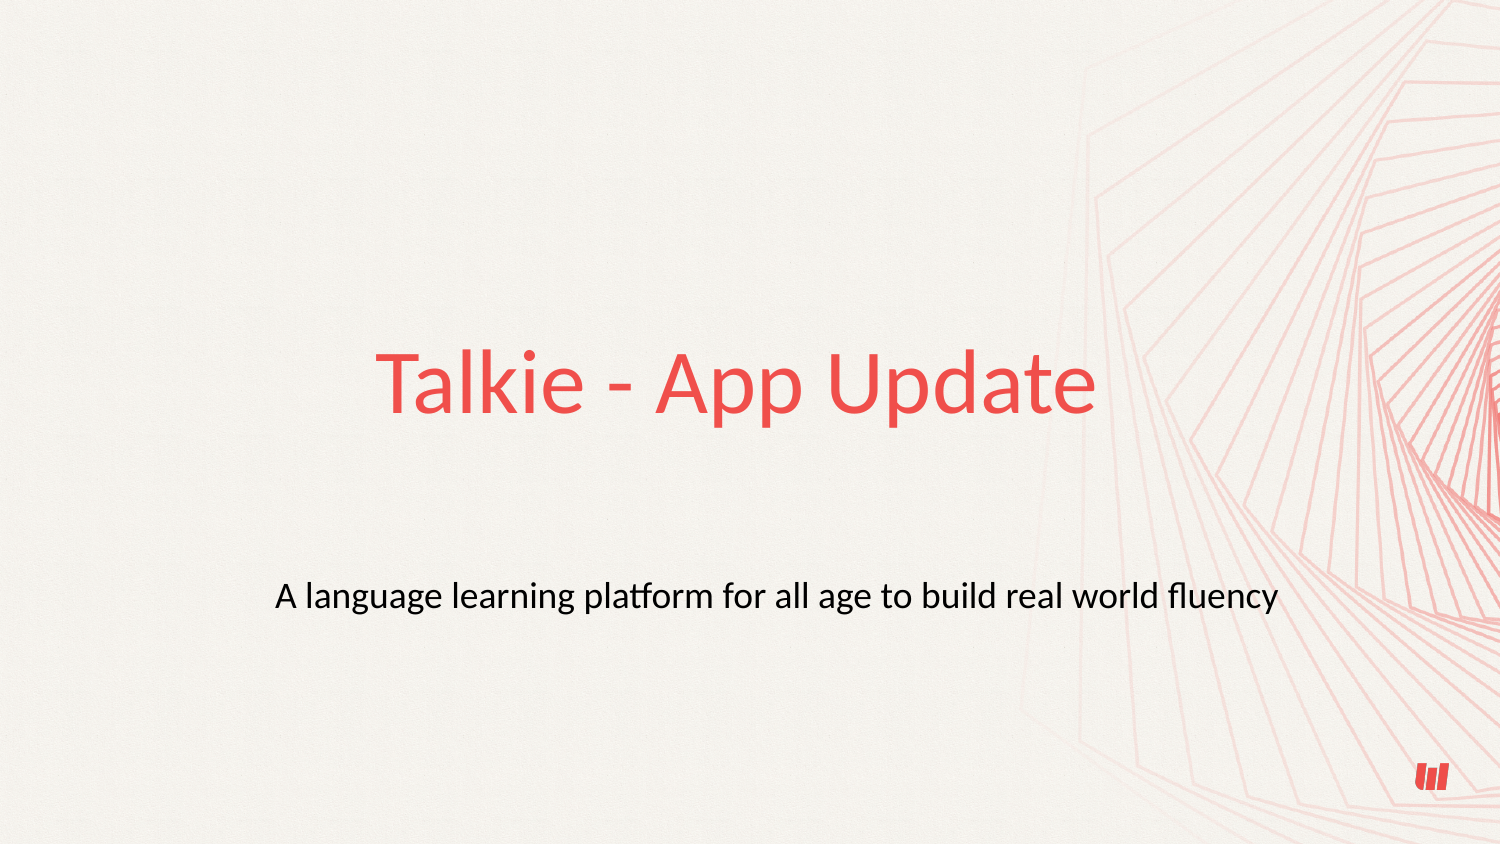

Talkie - App Update
A language learning platform for all age to build real world fluency